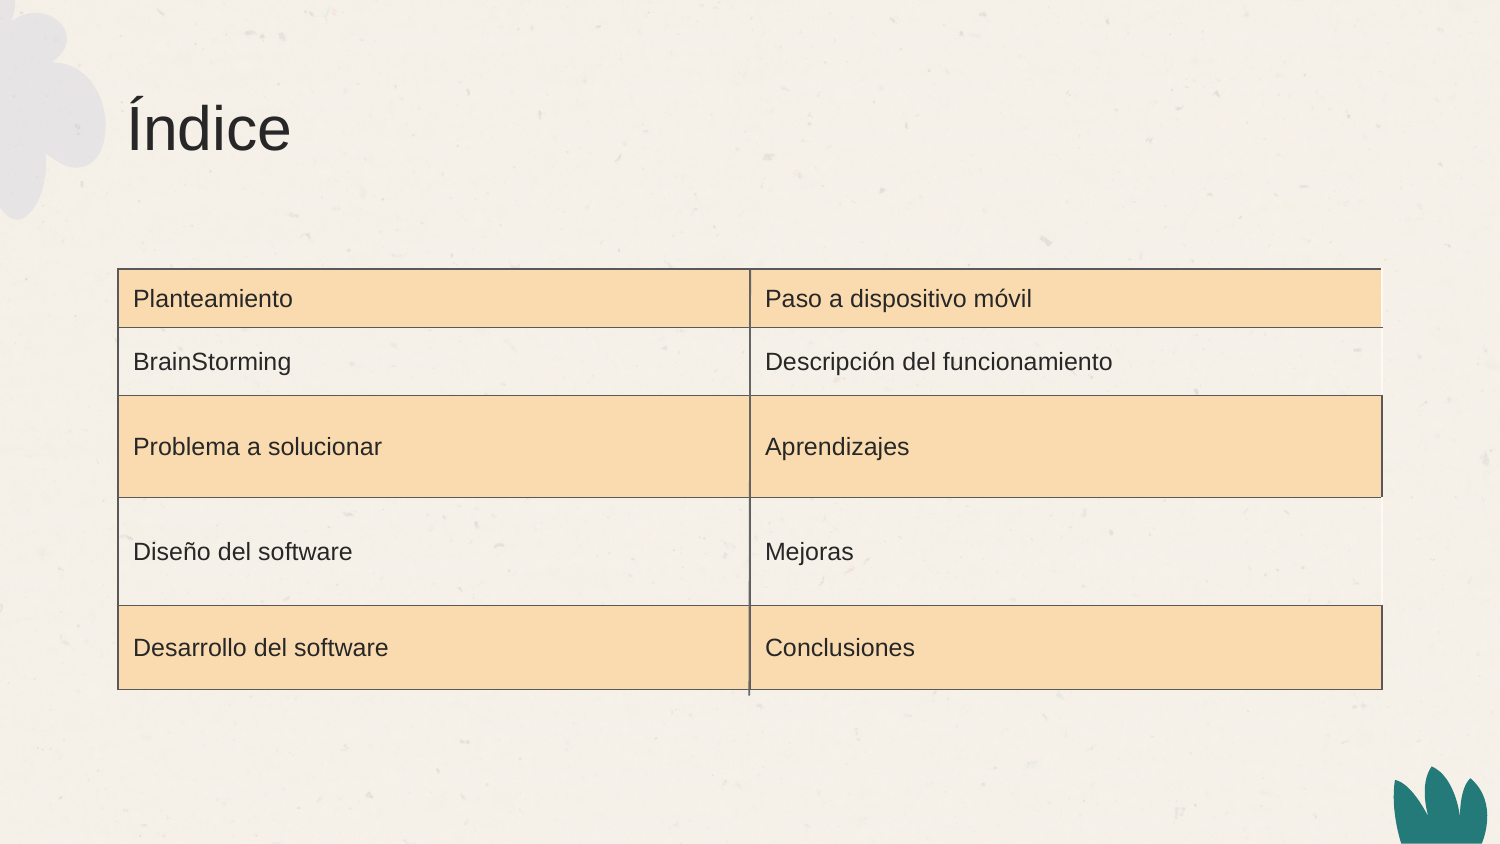

# Índice
| Planteamiento | Paso a dispositivo móvil |
| --- | --- |
| BrainStorming | Descripción del funcionamiento |
| Problema a solucionar | Aprendizajes |
| Diseño del software | Mejoras |
| Desarrollo del software | Conclusiones |